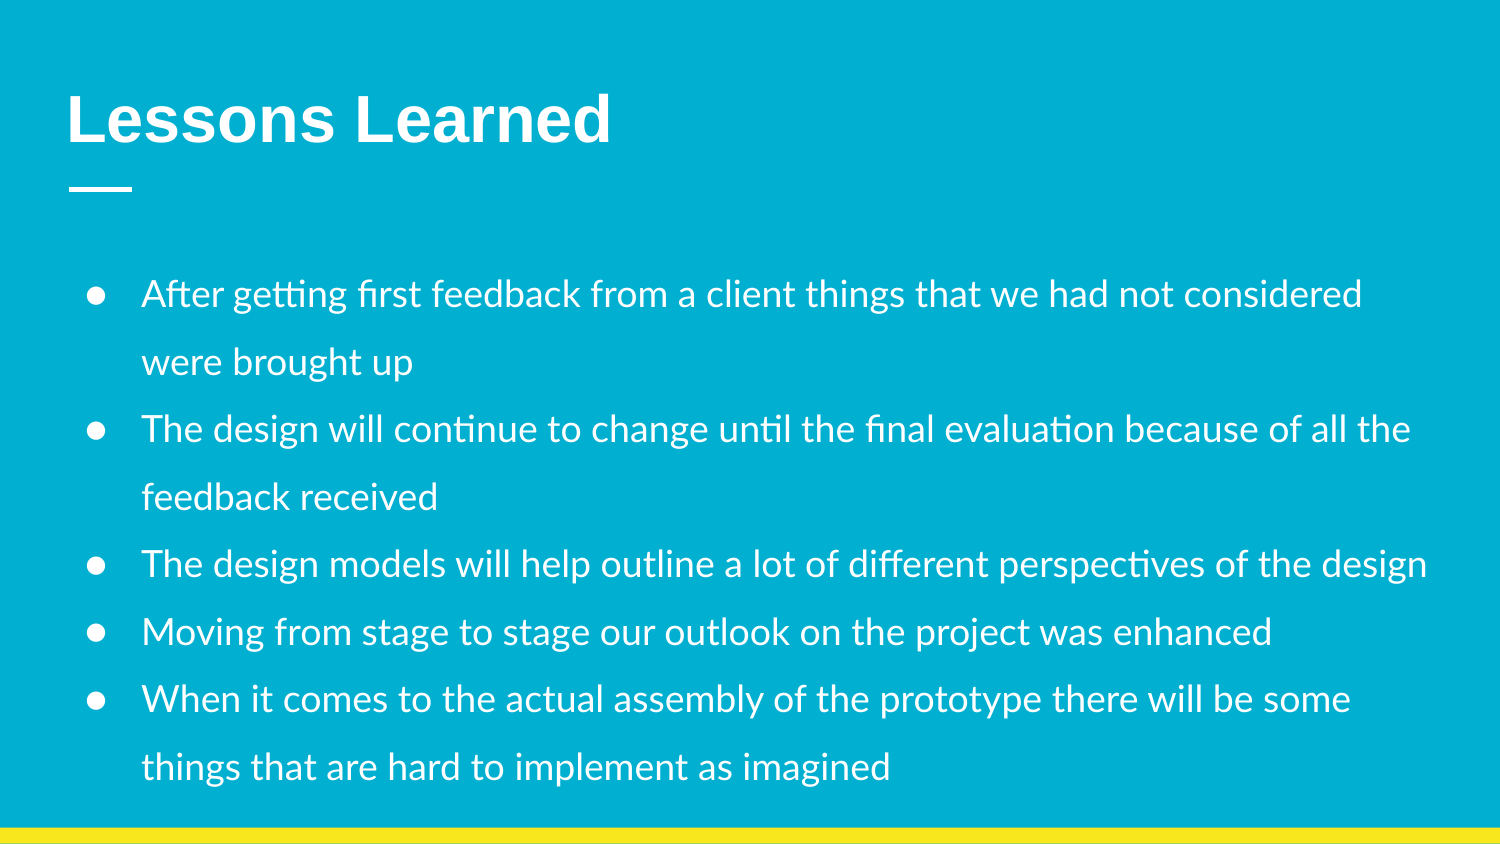

# Lessons Learned
After getting first feedback from a client things that we had not considered were brought up
The design will continue to change until the final evaluation because of all the feedback received
The design models will help outline a lot of different perspectives of the design
Moving from stage to stage our outlook on the project was enhanced
When it comes to the actual assembly of the prototype there will be some things that are hard to implement as imagined